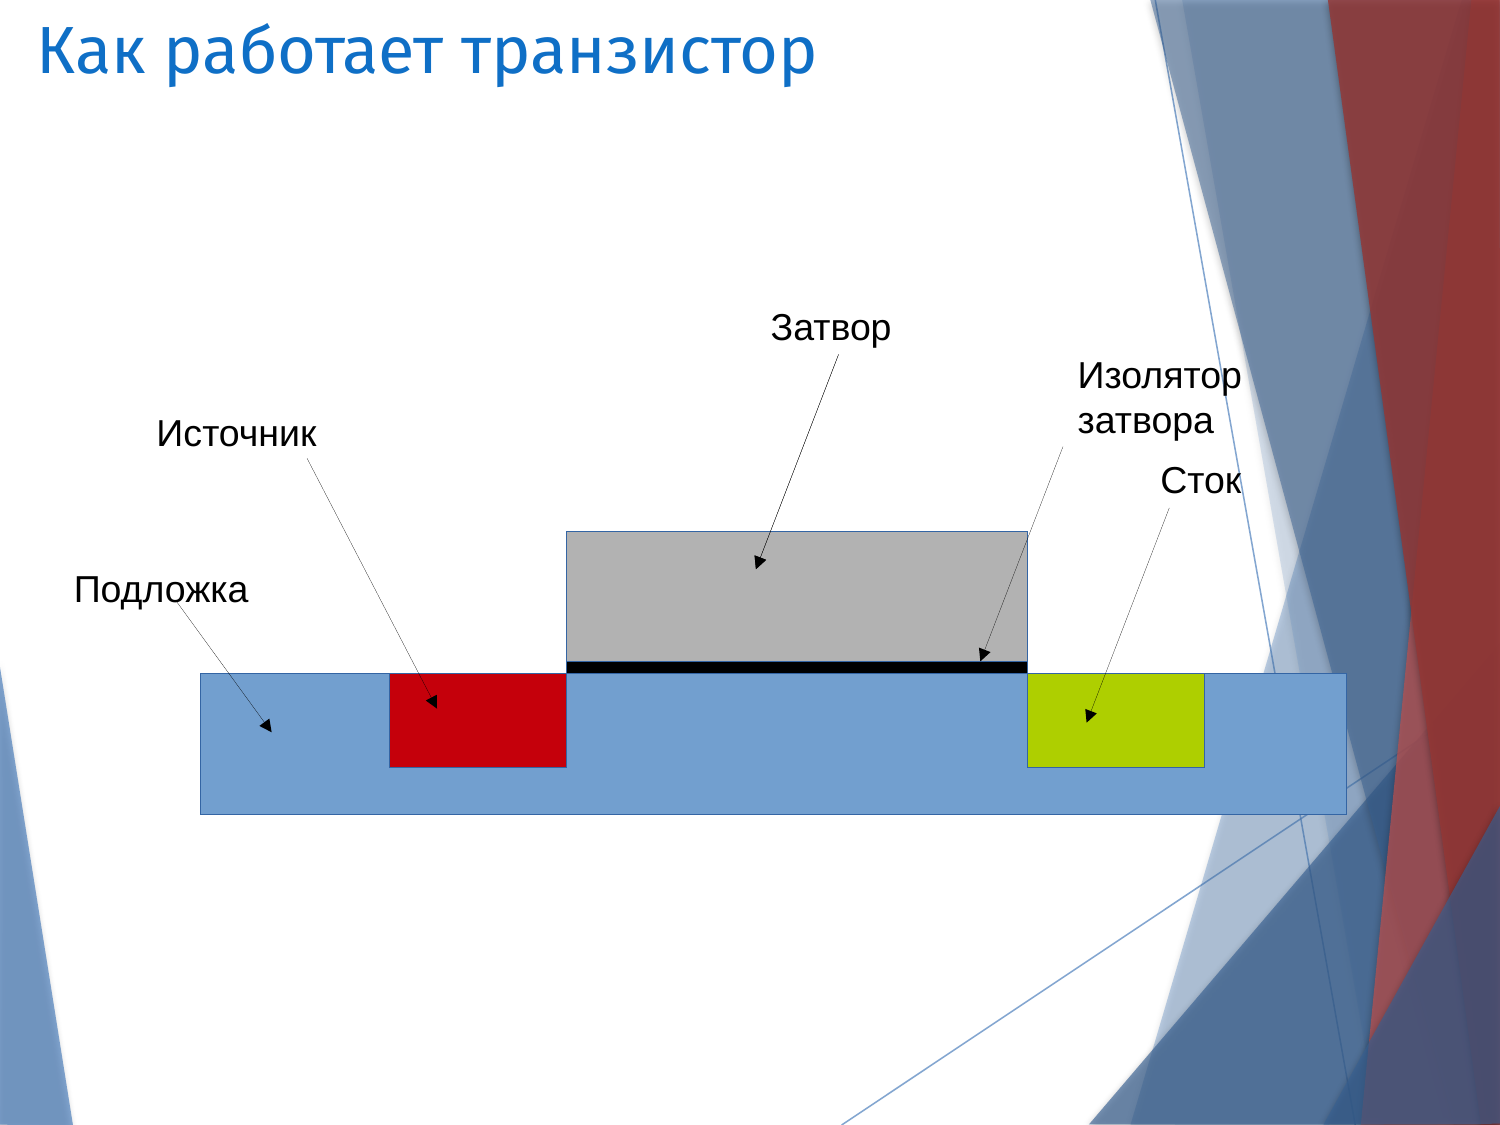

Как работает транзистор
Затвор
Изолятор затвора

Источник

Сток

Подложка